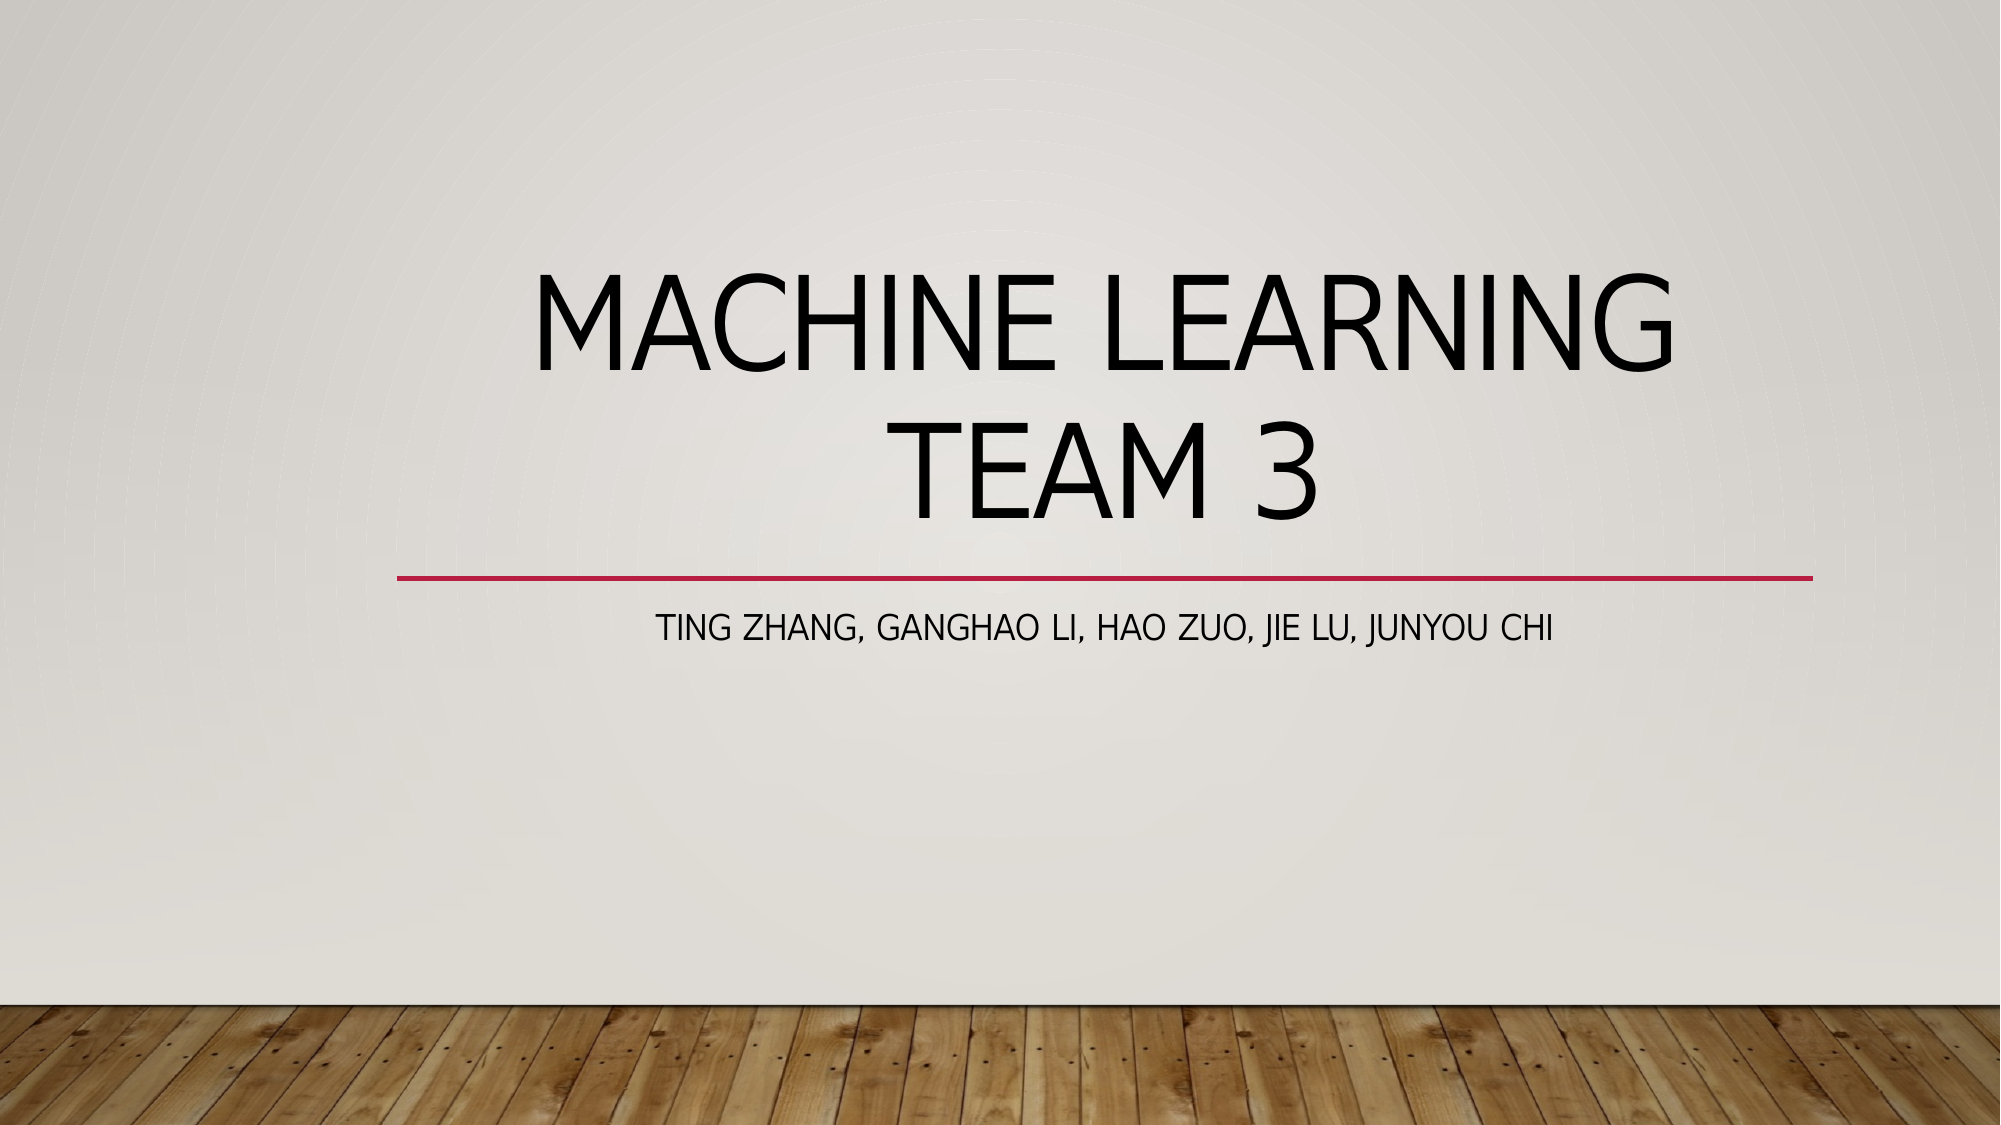

# Machine Learning Team 3
Ting zhang, ganghao li, hao zuo, jie lu, Junyou chi